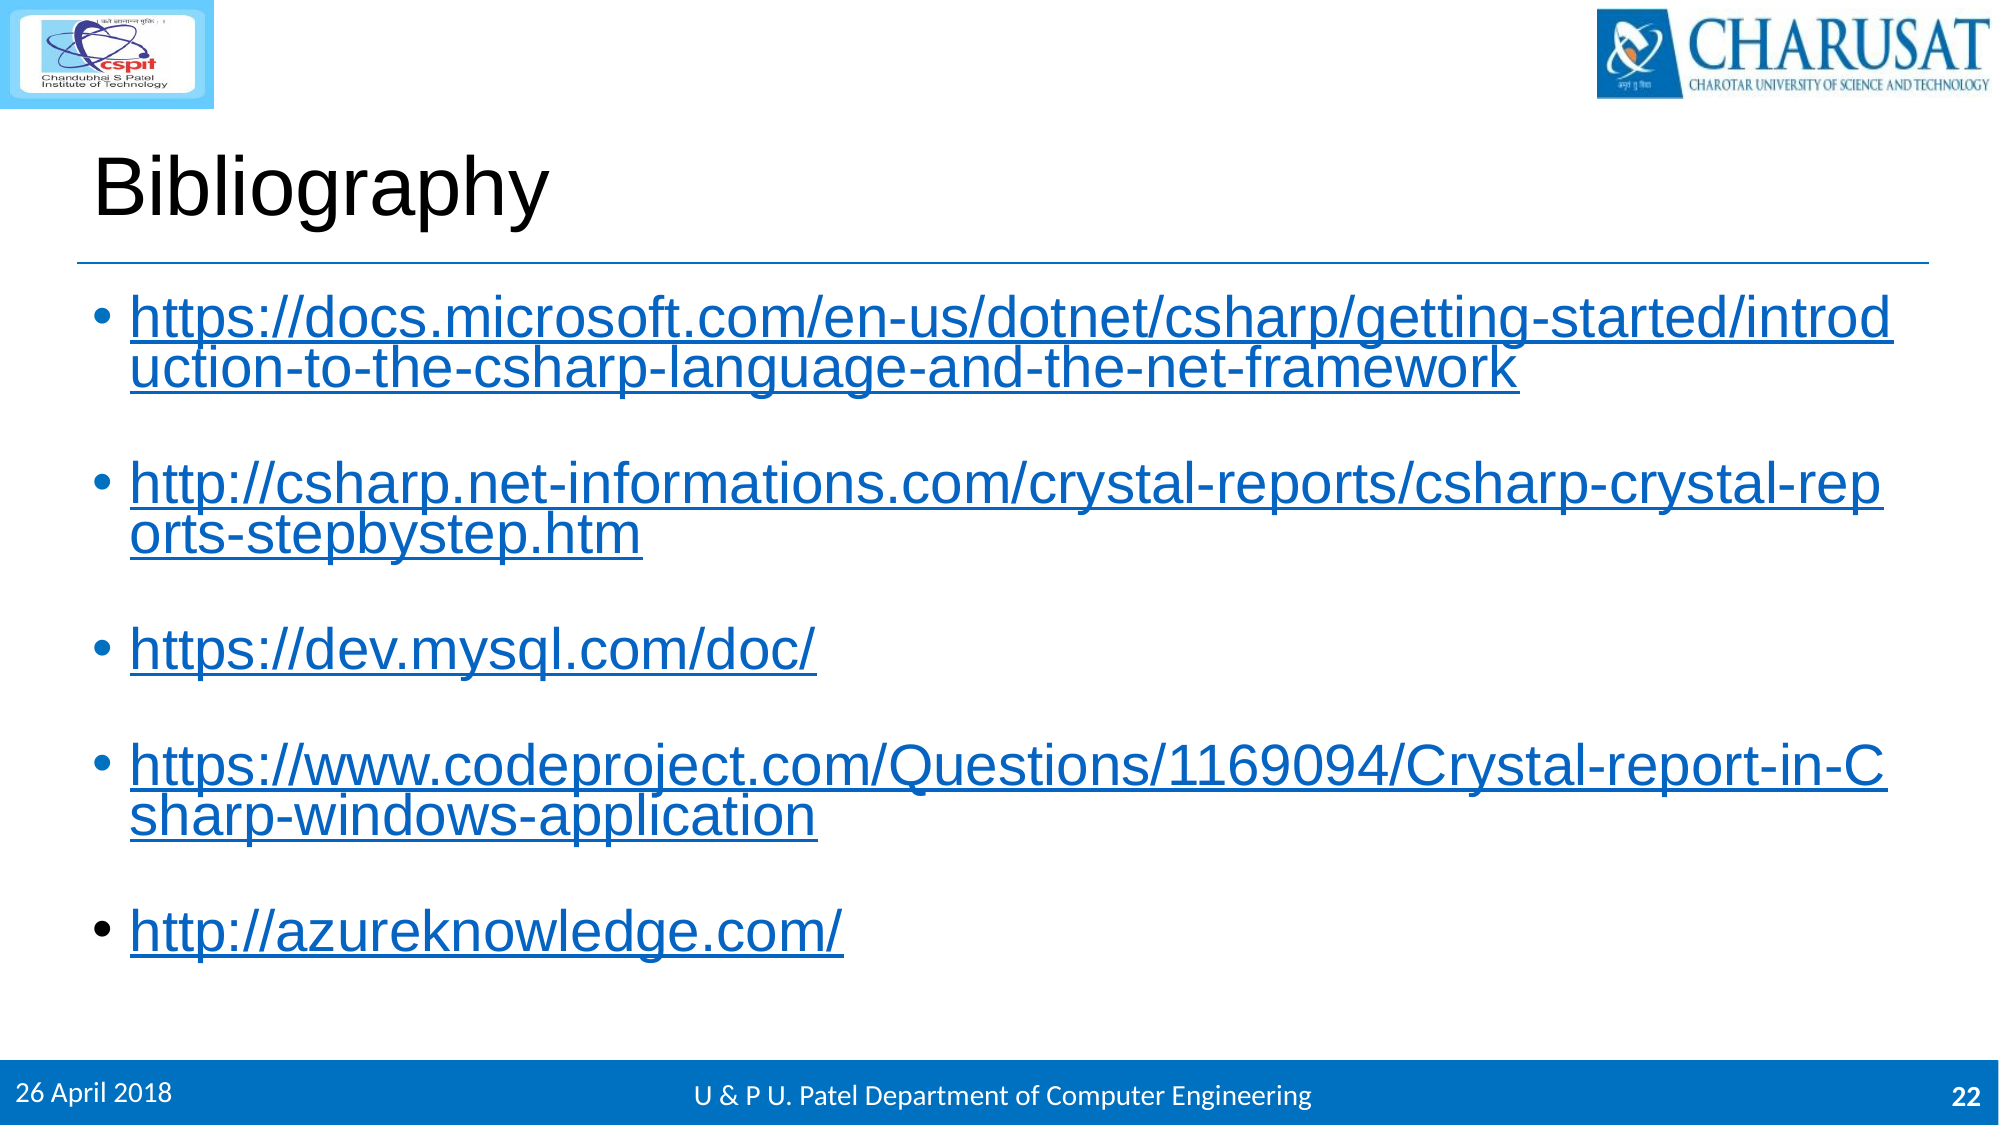

# Bibliography
https://docs.microsoft.com/en-us/dotnet/csharp/getting-started/introduction-to-the-csharp-language-and-the-net-framework

http://csharp.net-informations.com/crystal-reports/csharp-crystal-reports-stepbystep.htm

https://dev.mysql.com/doc/

https://www.codeproject.com/Questions/1169094/Crystal-report-in-Csharp-windows-application

http://azureknowledge.com/
26 April 2018
U & P U. Patel Department of Computer Engineering
22